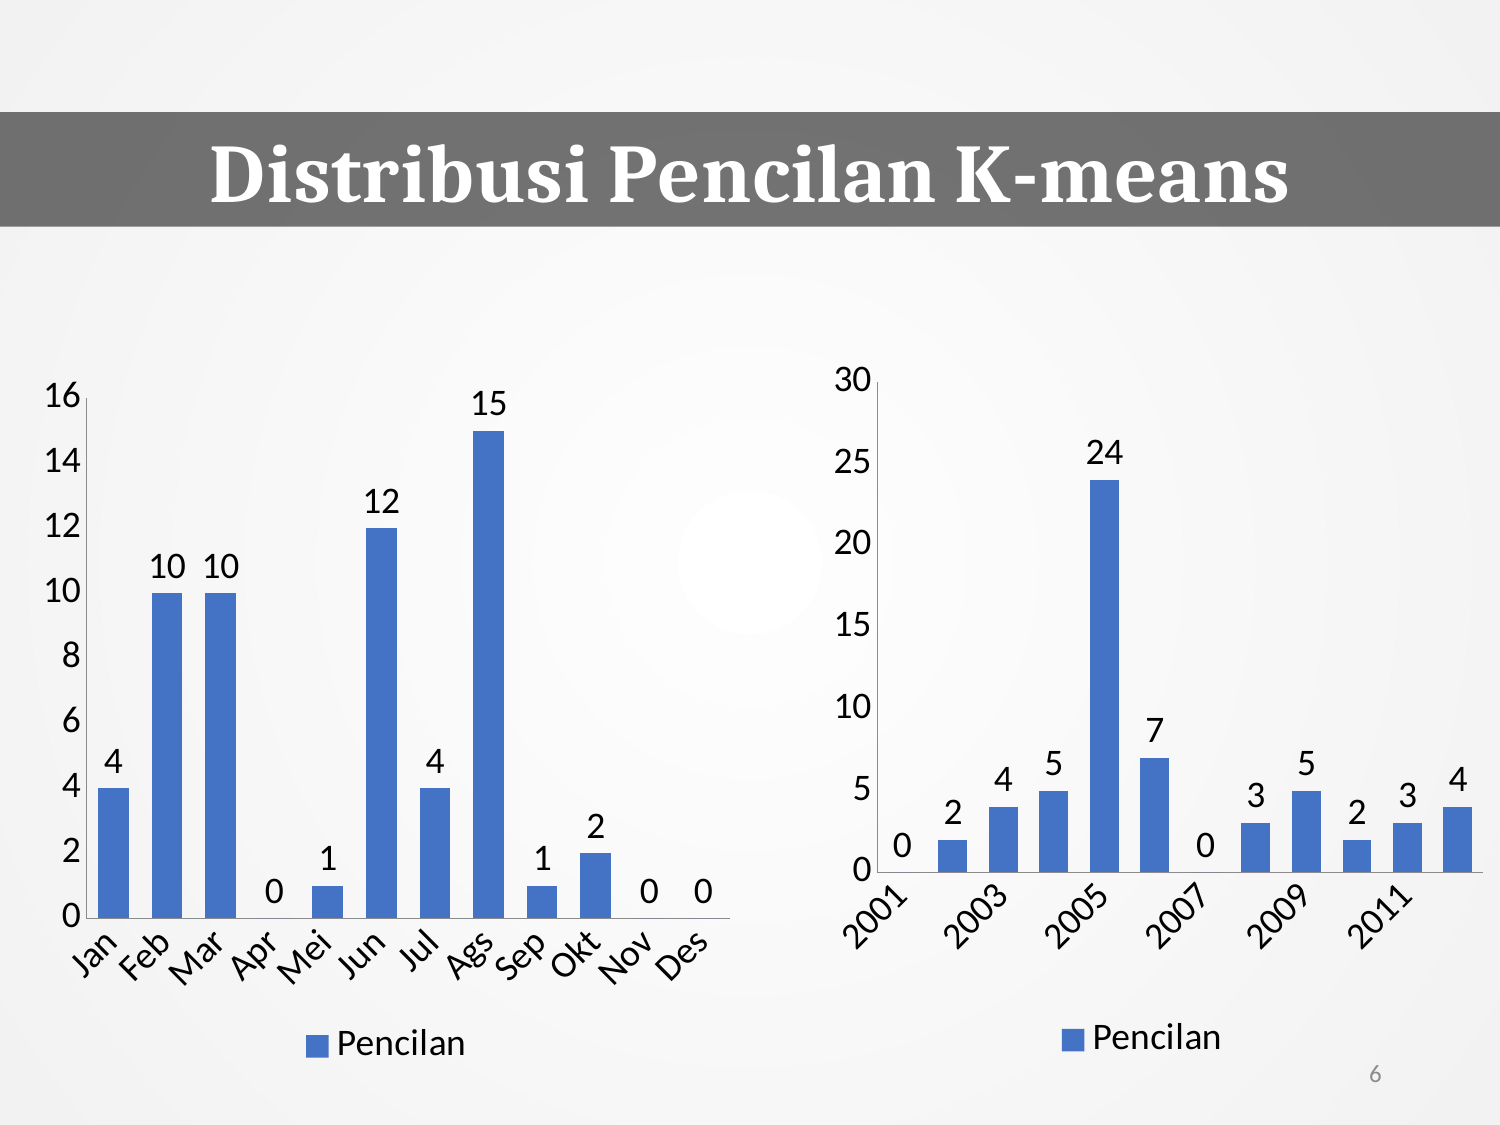

Distribusi Pencilan K-means

### Chart

| Category |  |
|---|---|
| 2001 | 0.0 |
| 2002 | 2.0 |
| 2003 | 4.0 |
| 2004 | 5.0 |
| 2005 | 24.0 |
| 2006 | 7.0 |
| 2007 | 0.0 |
| 2008 | 3.0 |
| 2009 | 5.0 |
| 2010 | 2.0 |
| 2011 | 3.0 |
| 2012 | 4.0 |

### Chart

| Category |  |
|---|---|
| Jan | 4.0 |
| Feb | 10.0 |
| Mar | 10.0 |
| Apr | 0.0 |
| Mei | 1.0 |
| Jun | 12.0 |
| Jul | 4.0 |
| Ags | 15.0 |
| Sep | 1.0 |
| Okt | 2.0 |
| Nov | 0.0 |
| Des | 0.0 |
6